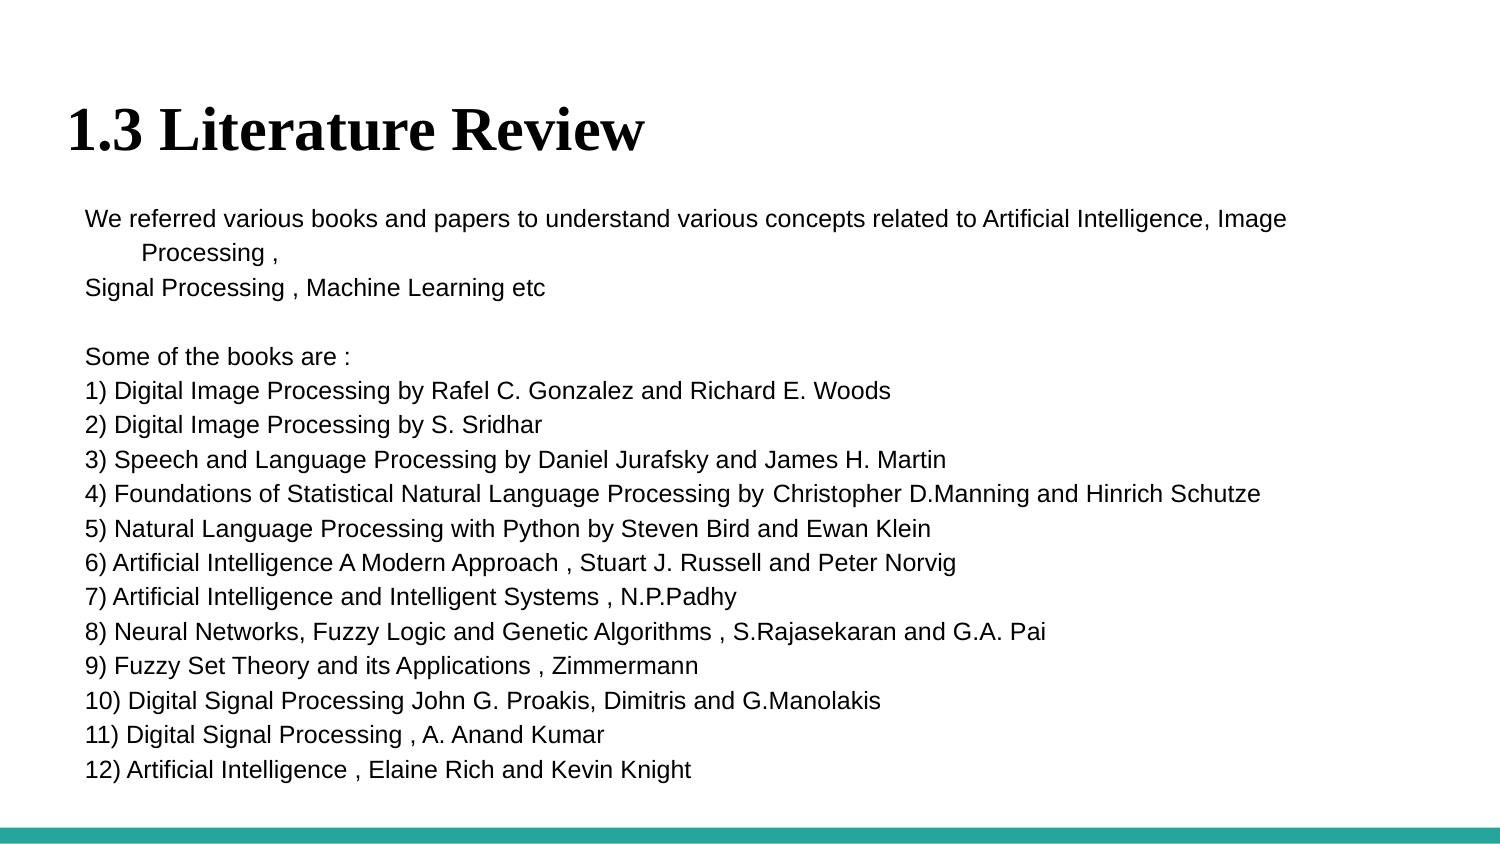

# 1.3 Literature Review
We referred various books and papers to understand various concepts related to Artificial Intelligence, Image Processing ,
Signal Processing , Machine Learning etc

Some of the books are :
1) Digital Image Processing by Rafel C. Gonzalez and Richard E. Woods
2) Digital Image Processing by S. Sridhar
3) Speech and Language Processing by Daniel Jurafsky and James H. Martin
4) Foundations of Statistical Natural Language Processing by Christopher D.Manning and Hinrich Schutze
5) Natural Language Processing with Python by Steven Bird and Ewan Klein
6) Artificial Intelligence A Modern Approach , Stuart J. Russell and Peter Norvig
7) Artificial Intelligence and Intelligent Systems , N.P.Padhy
8) Neural Networks, Fuzzy Logic and Genetic Algorithms , S.Rajasekaran and G.A. Pai
9) Fuzzy Set Theory and its Applications , Zimmermann
10) Digital Signal Processing John G. Proakis, Dimitris and G.Manolakis
11) Digital Signal Processing , A. Anand Kumar
12) Artificial Intelligence , Elaine Rich and Kevin Knight